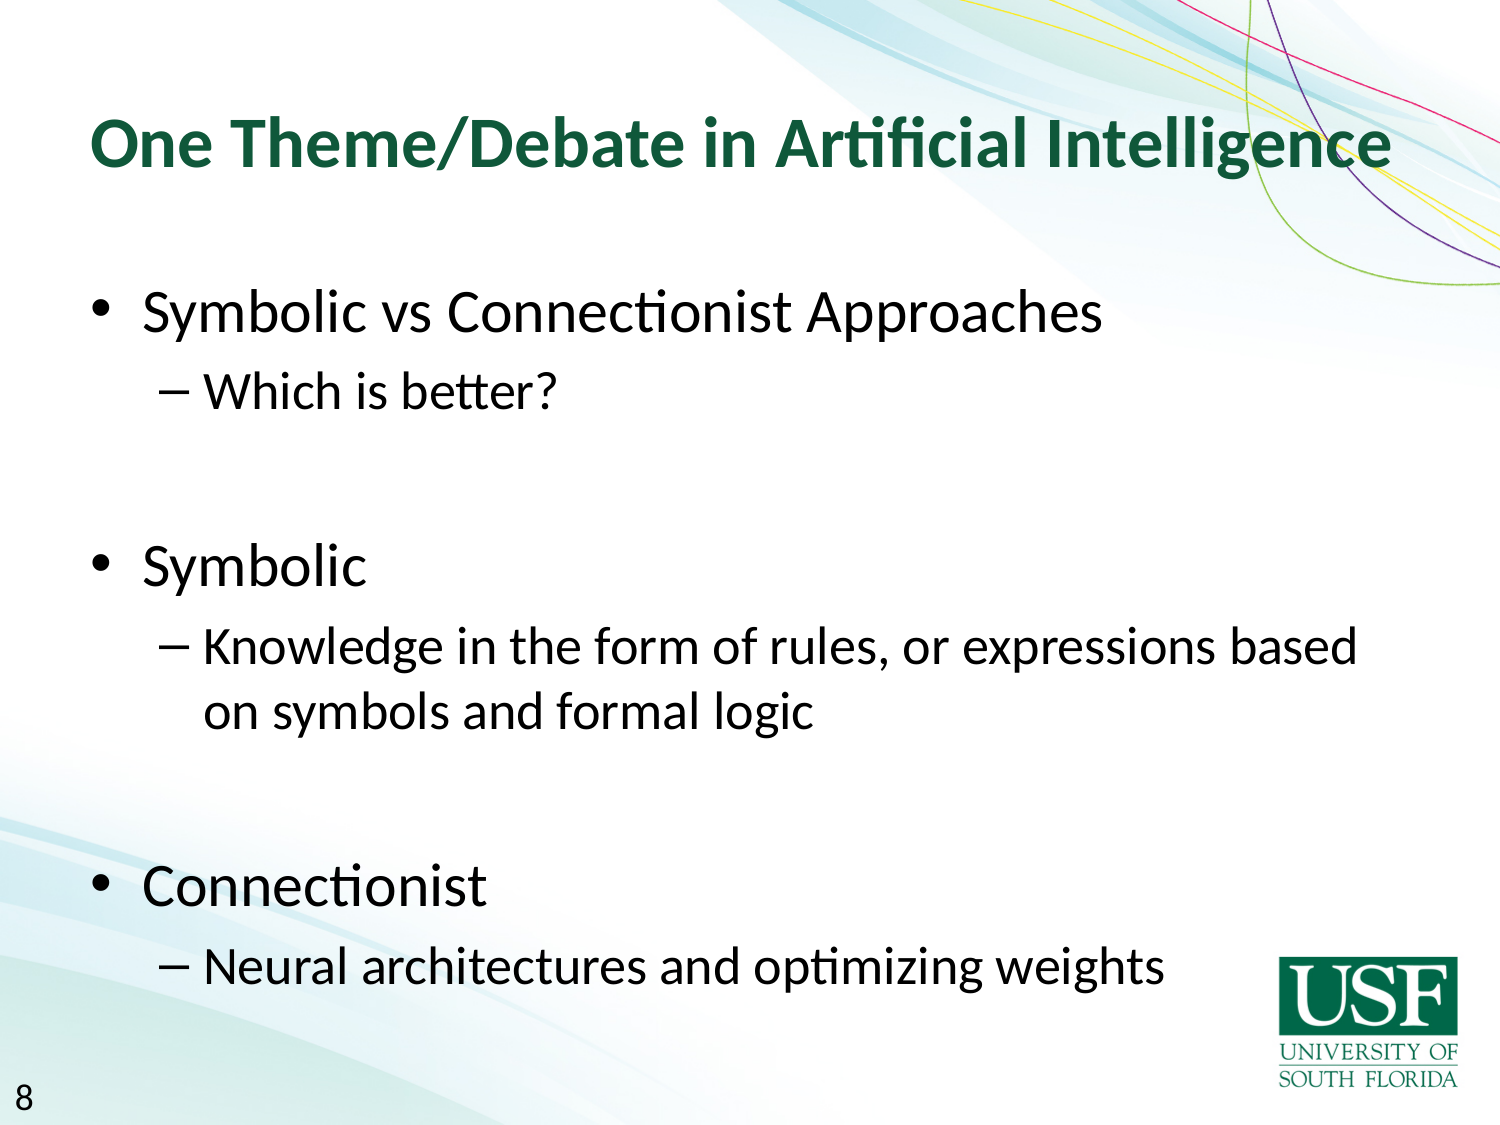

# One Theme/Debate in Artificial Intelligence
Symbolic vs Connectionist Approaches
Which is better?

Symbolic
Knowledge in the form of rules, or expressions based on symbols and formal logic

Connectionist
Neural architectures and optimizing weights
8